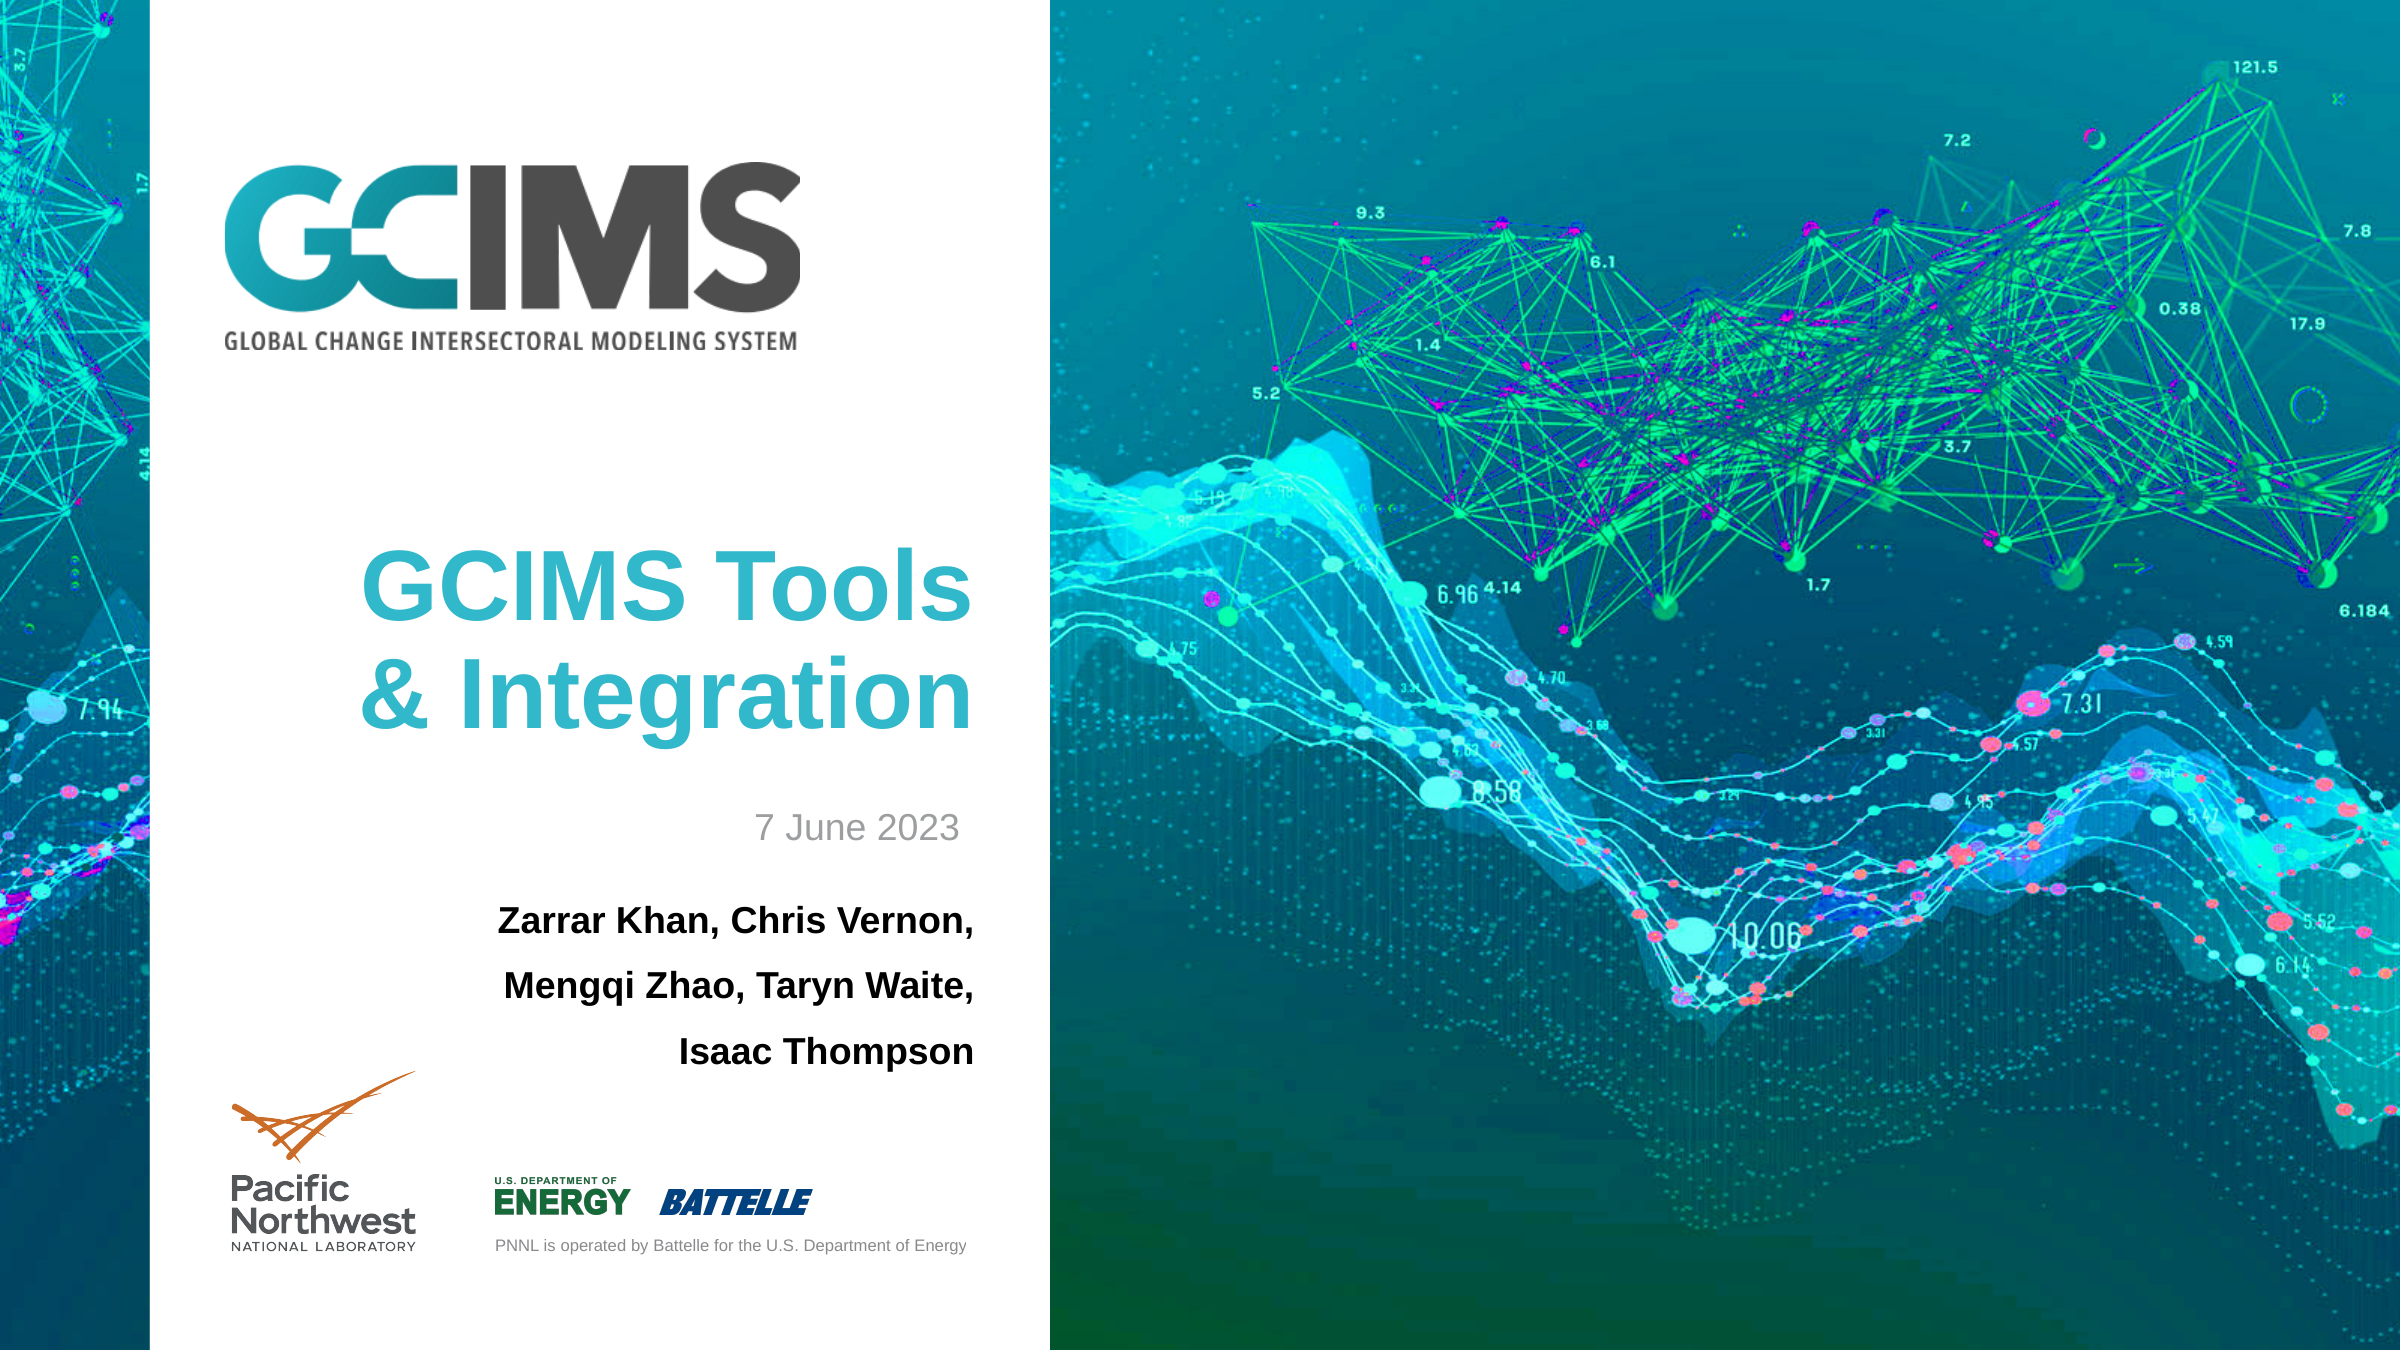

# GCIMS Tools & Integration
7 June 2023
Zarrar Khan, Chris Vernon,
Mengqi Zhao, Taryn Waite,
Isaac Thompson